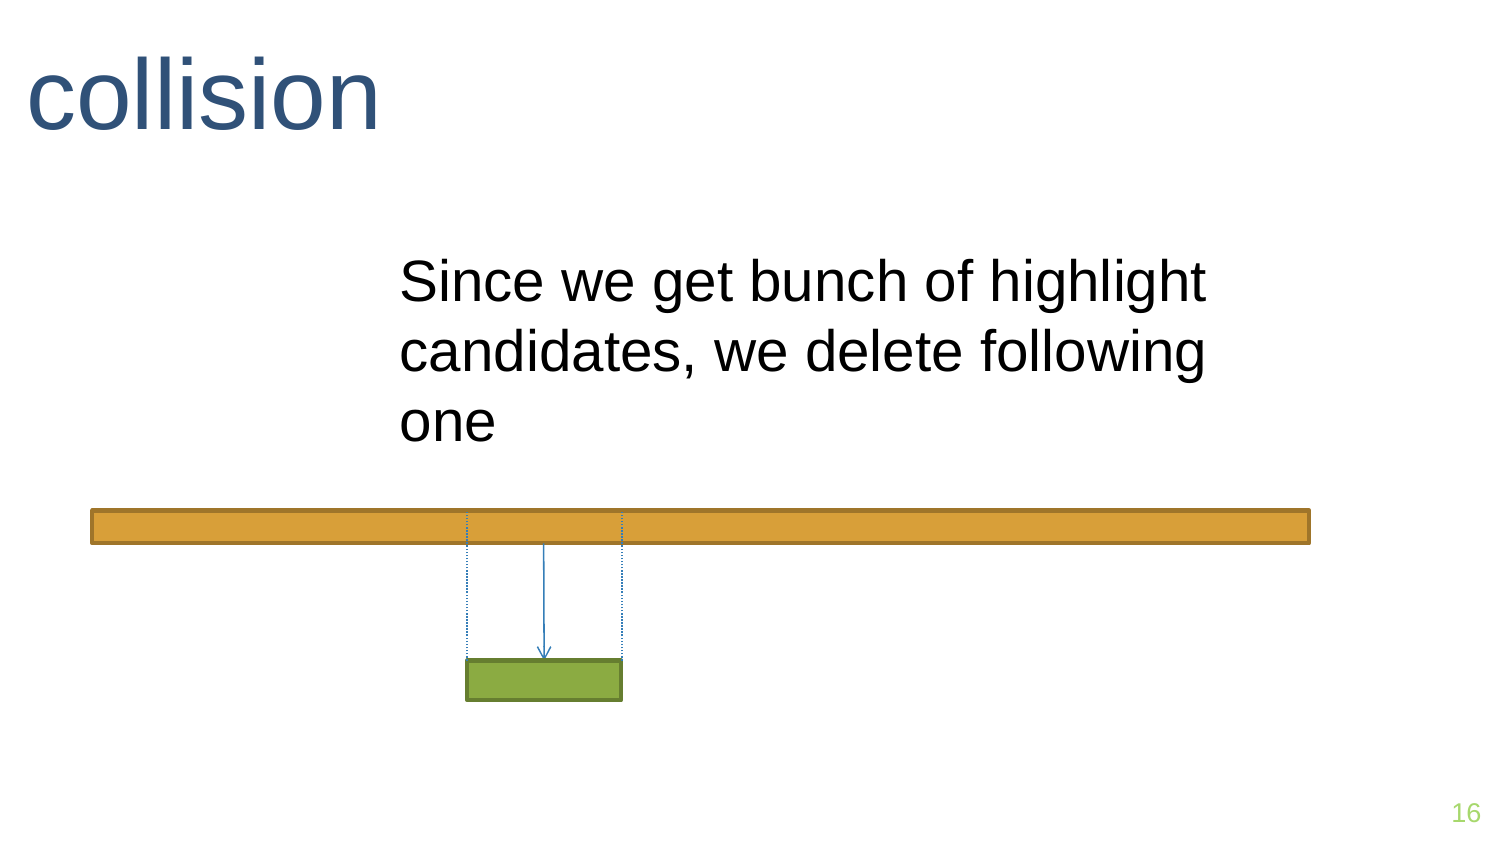

collision
Since we get bunch of highlight candidates, we delete following one

16